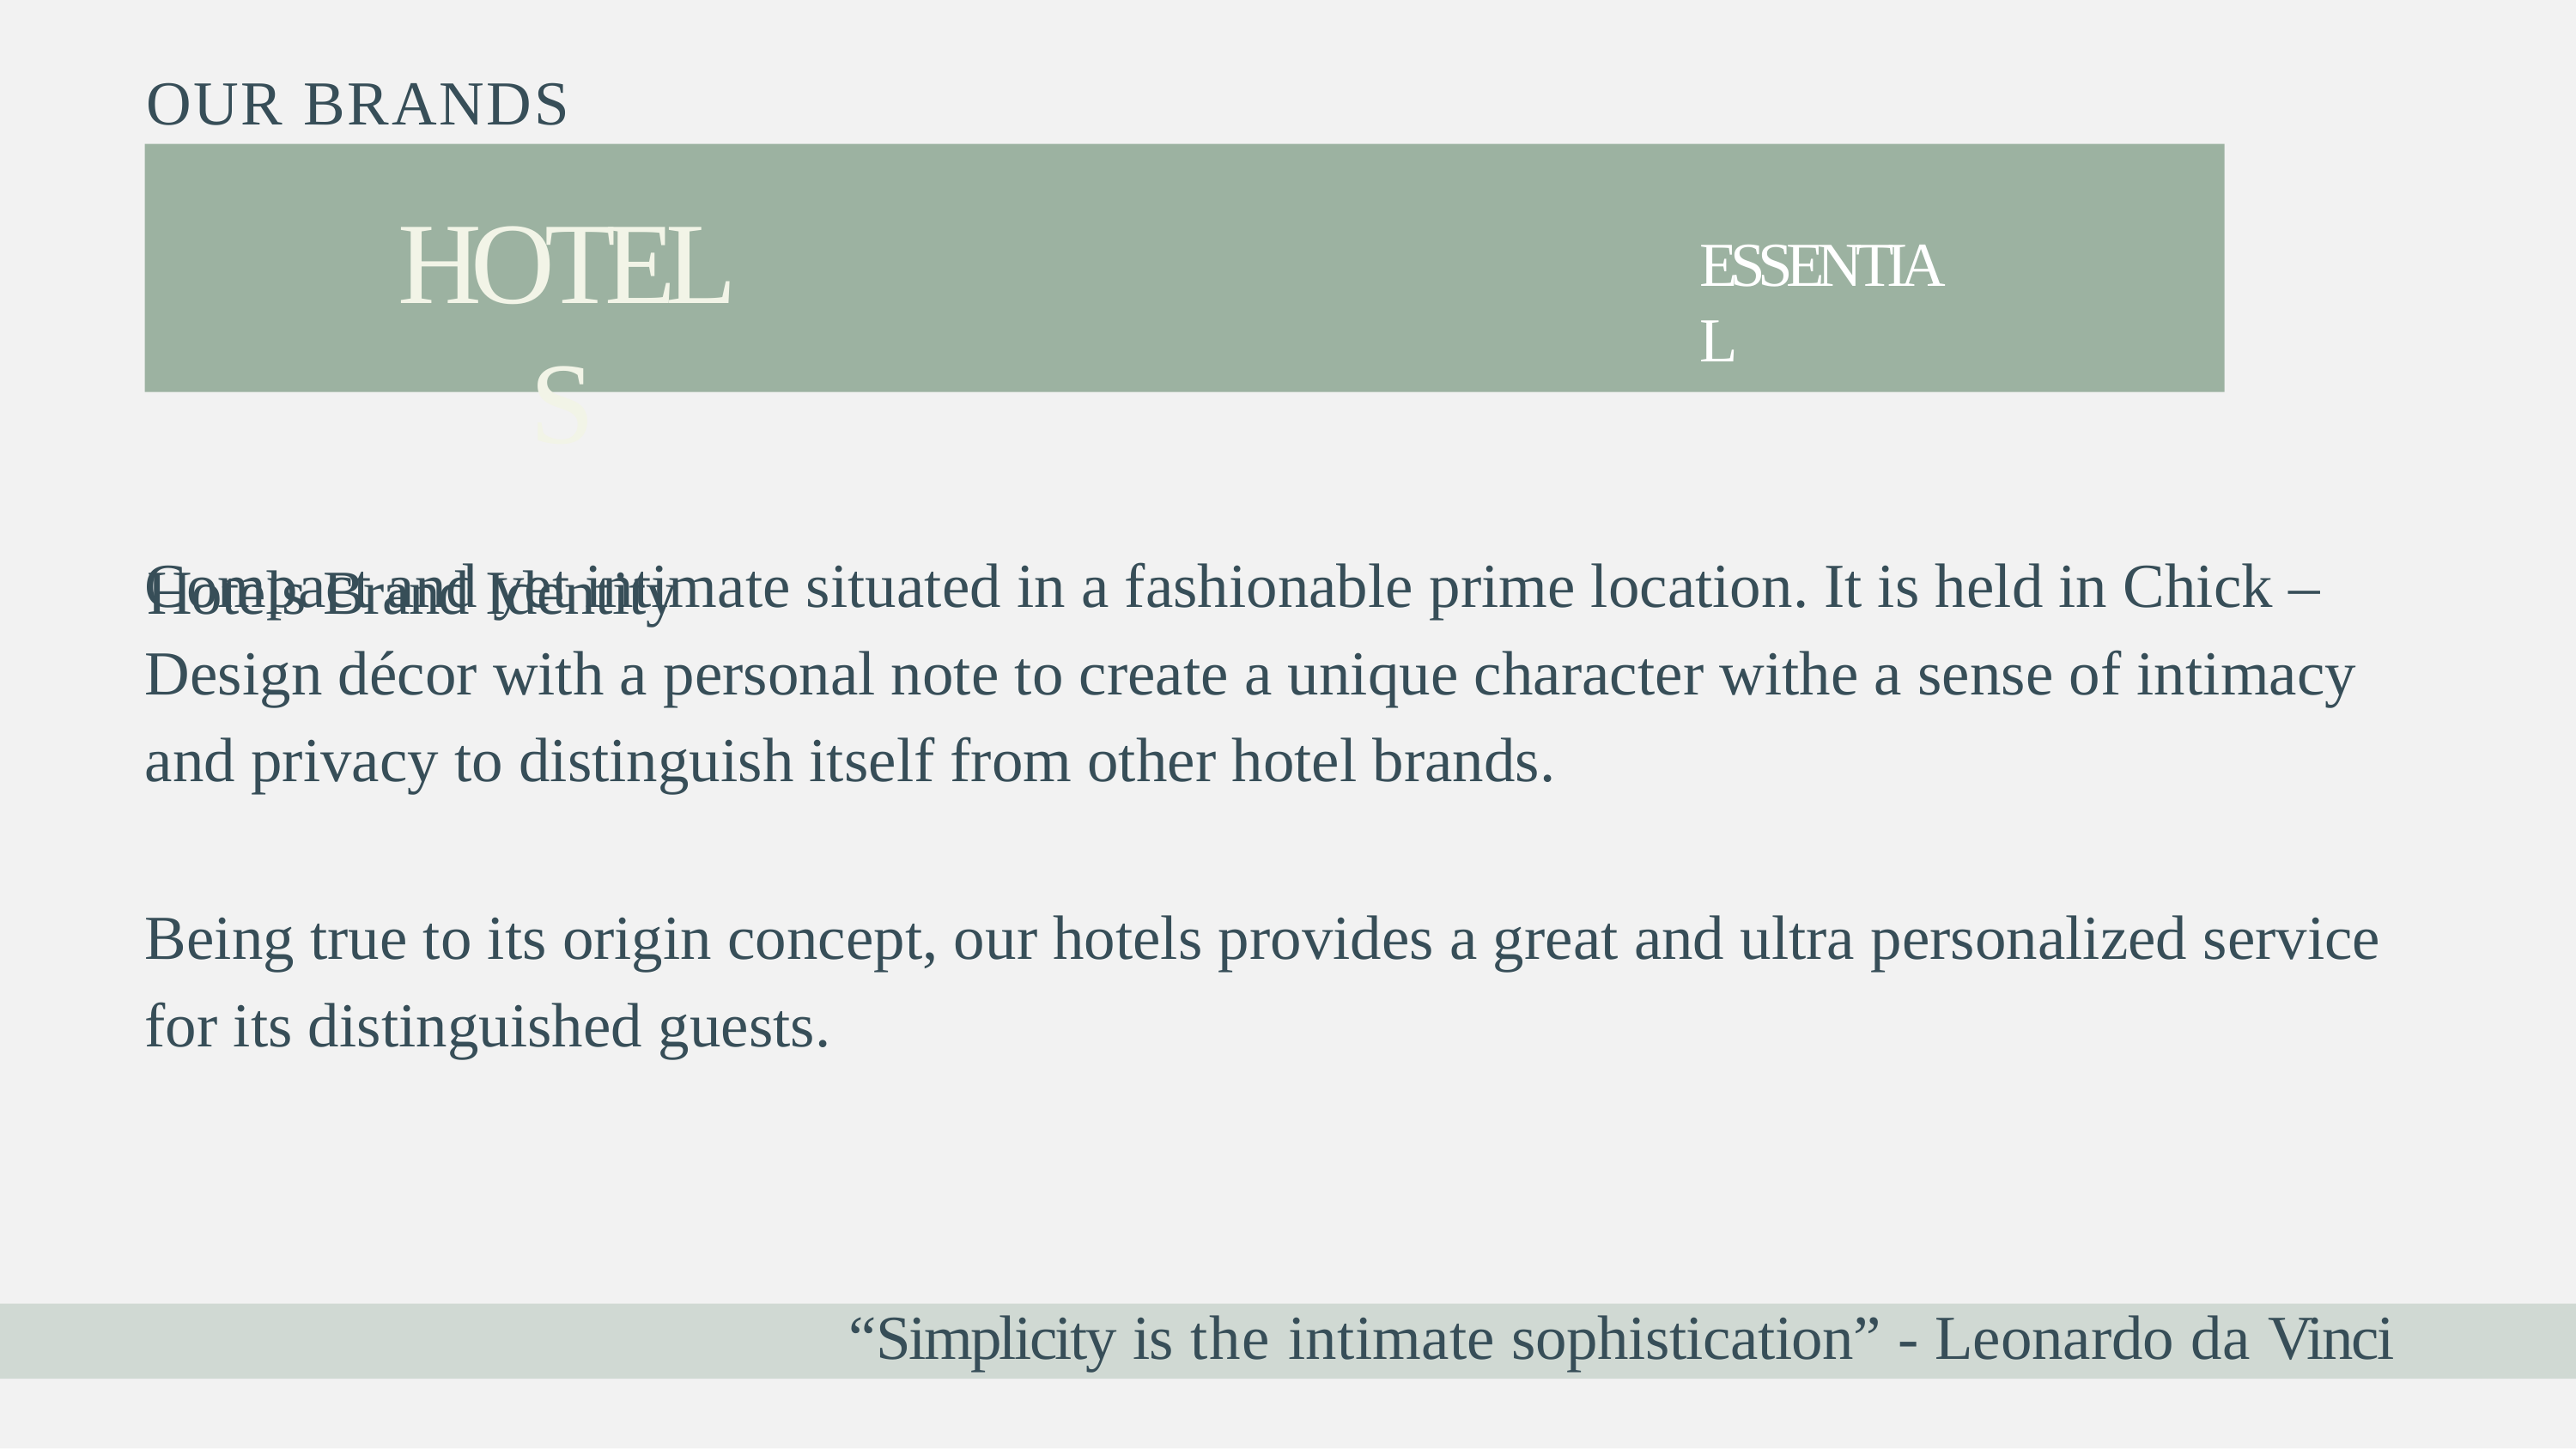

# OUR BRANDS

HOTELS
Hotels Brand Identity
ESSENTIAL
Compact and yet intimate situated in a fashionable prime location. It is held in Chick – Design décor with a personal note to create a unique character withe a sense of intimacy and privacy to distinguish itself from other hotel brands.

Being true to its origin concept, our hotels provides a great and ultra personalized service for its distinguished guests.
“Simplicity is the intimate sophistication” - Leonardo da Vinci